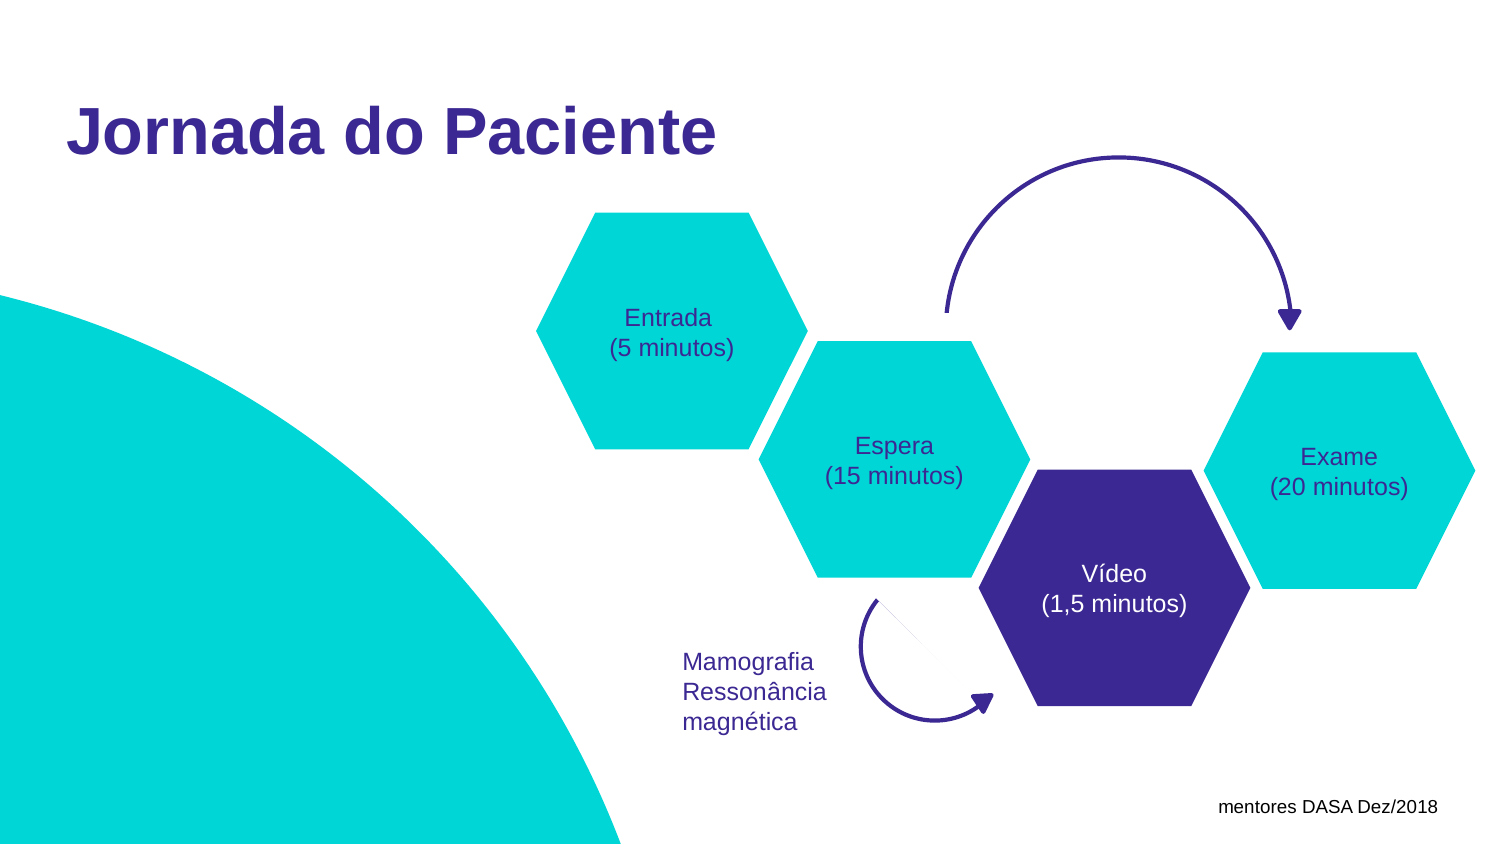

# Jornada do Paciente

Entrada
(5 minutos)

Espera
(15 minutos)
Exame
(20 minutos)
Vídeo
(1,5 minutos)
Mamografia
Ressonância magnética

mentores DASA Dez/2018